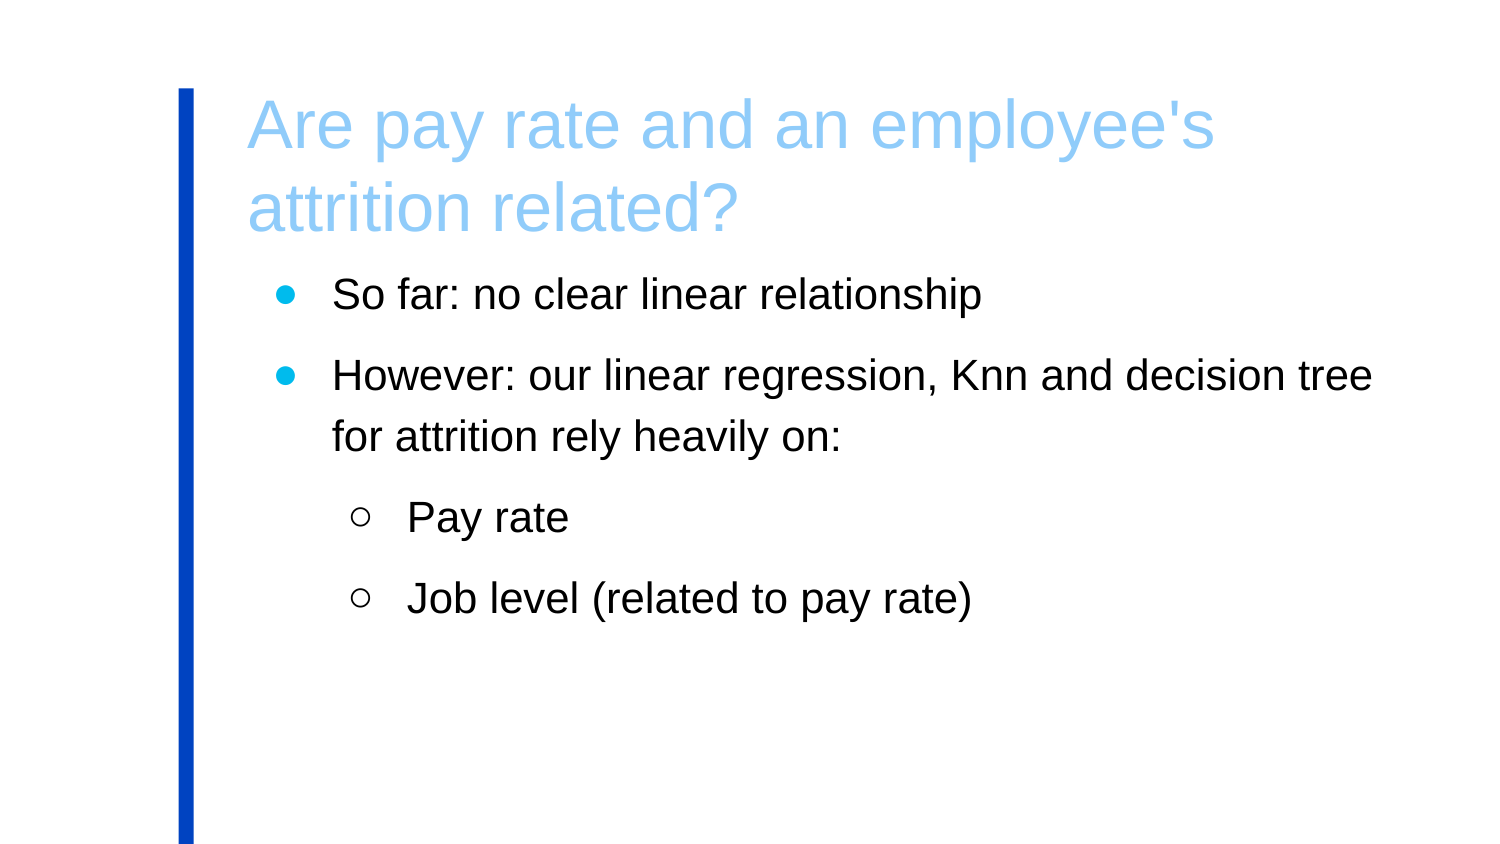

# Are pay rate and an employee's attrition related?
So far: no clear linear relationship
However: our linear regression, Knn and decision tree for attrition rely heavily on:
Pay rate
Job level (related to pay rate)